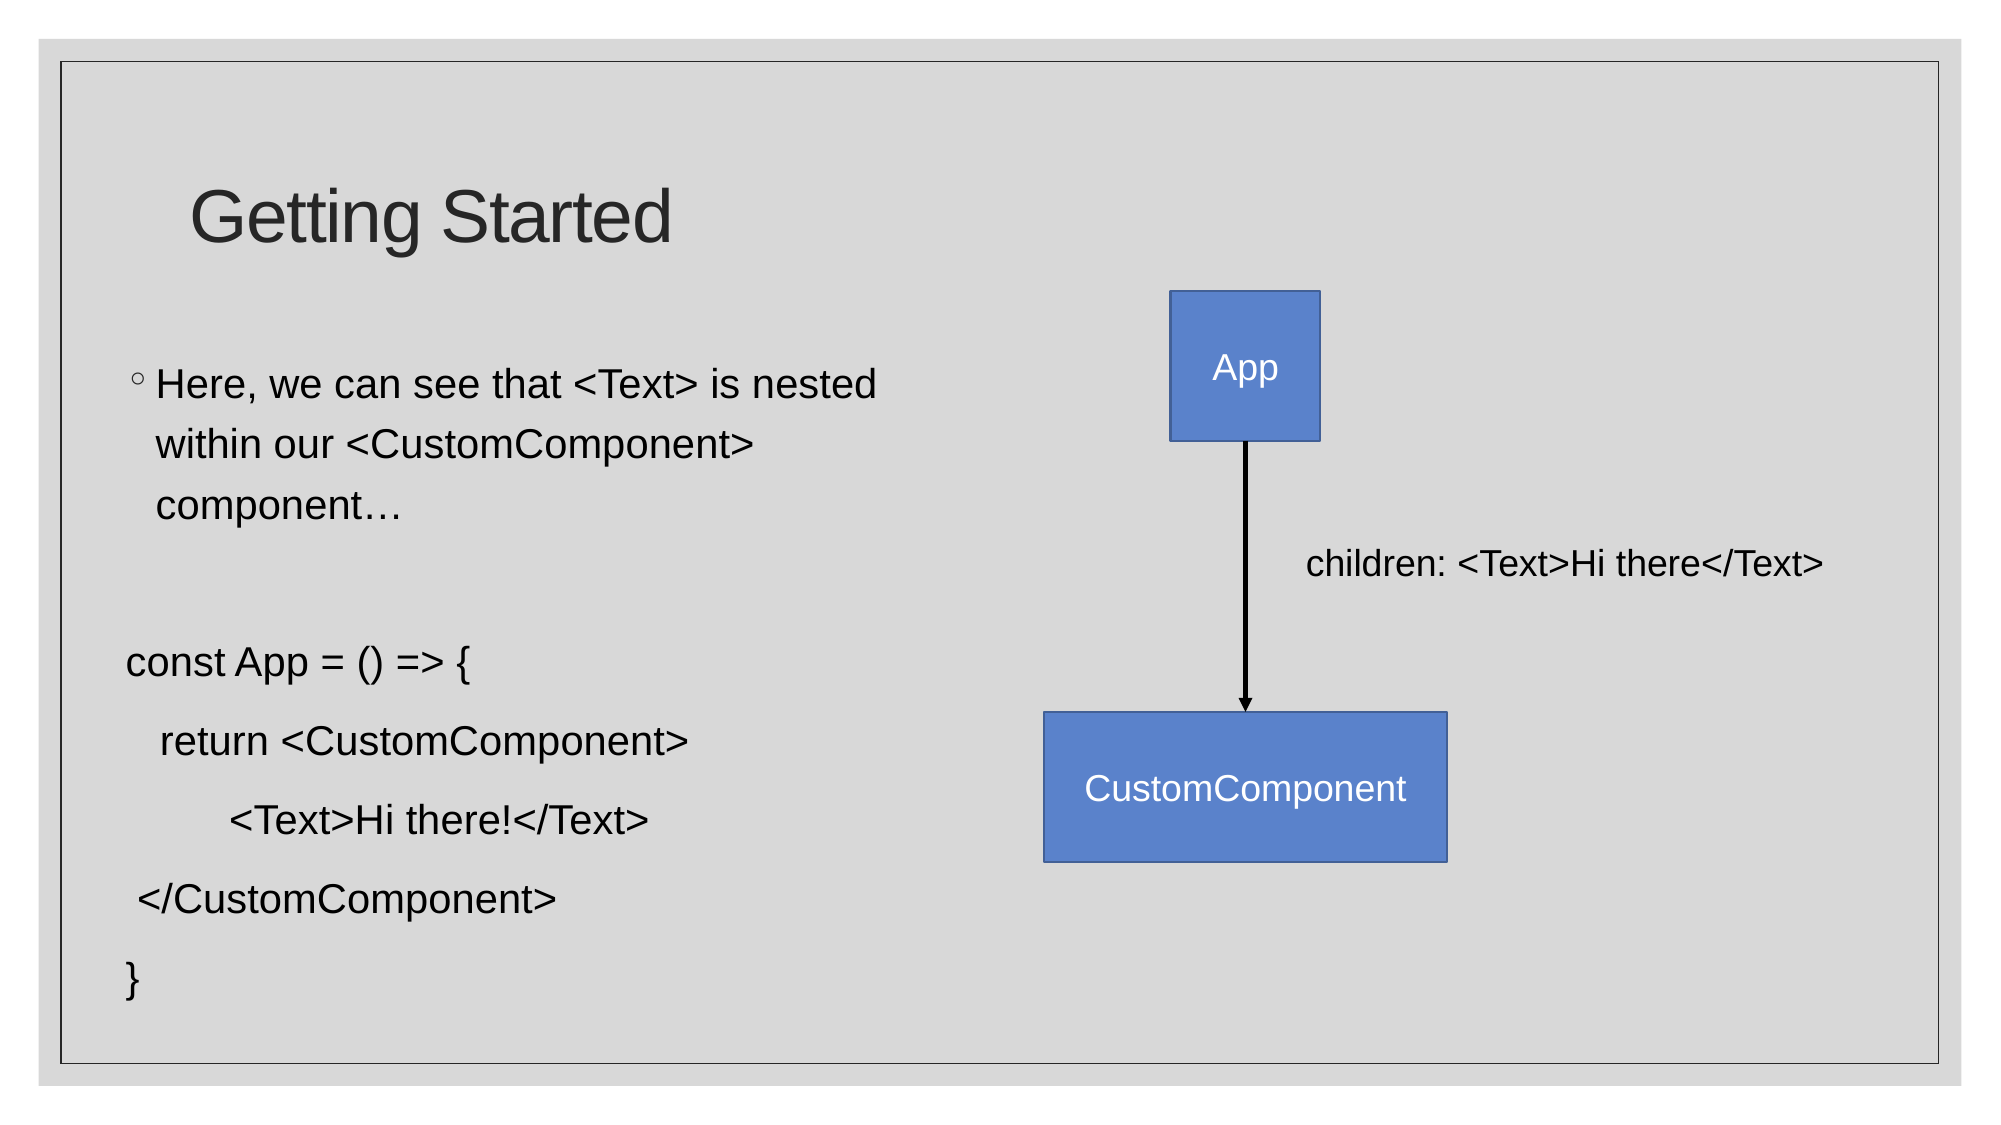

# Getting Started
App
Here, we can see that <Text> is nested within our <CustomComponent> component…

const App = () => {
   return <CustomComponent>
         <Text>Hi there!</Text>
 </CustomComponent>
}
children: <Text>Hi there</Text>
CustomComponent